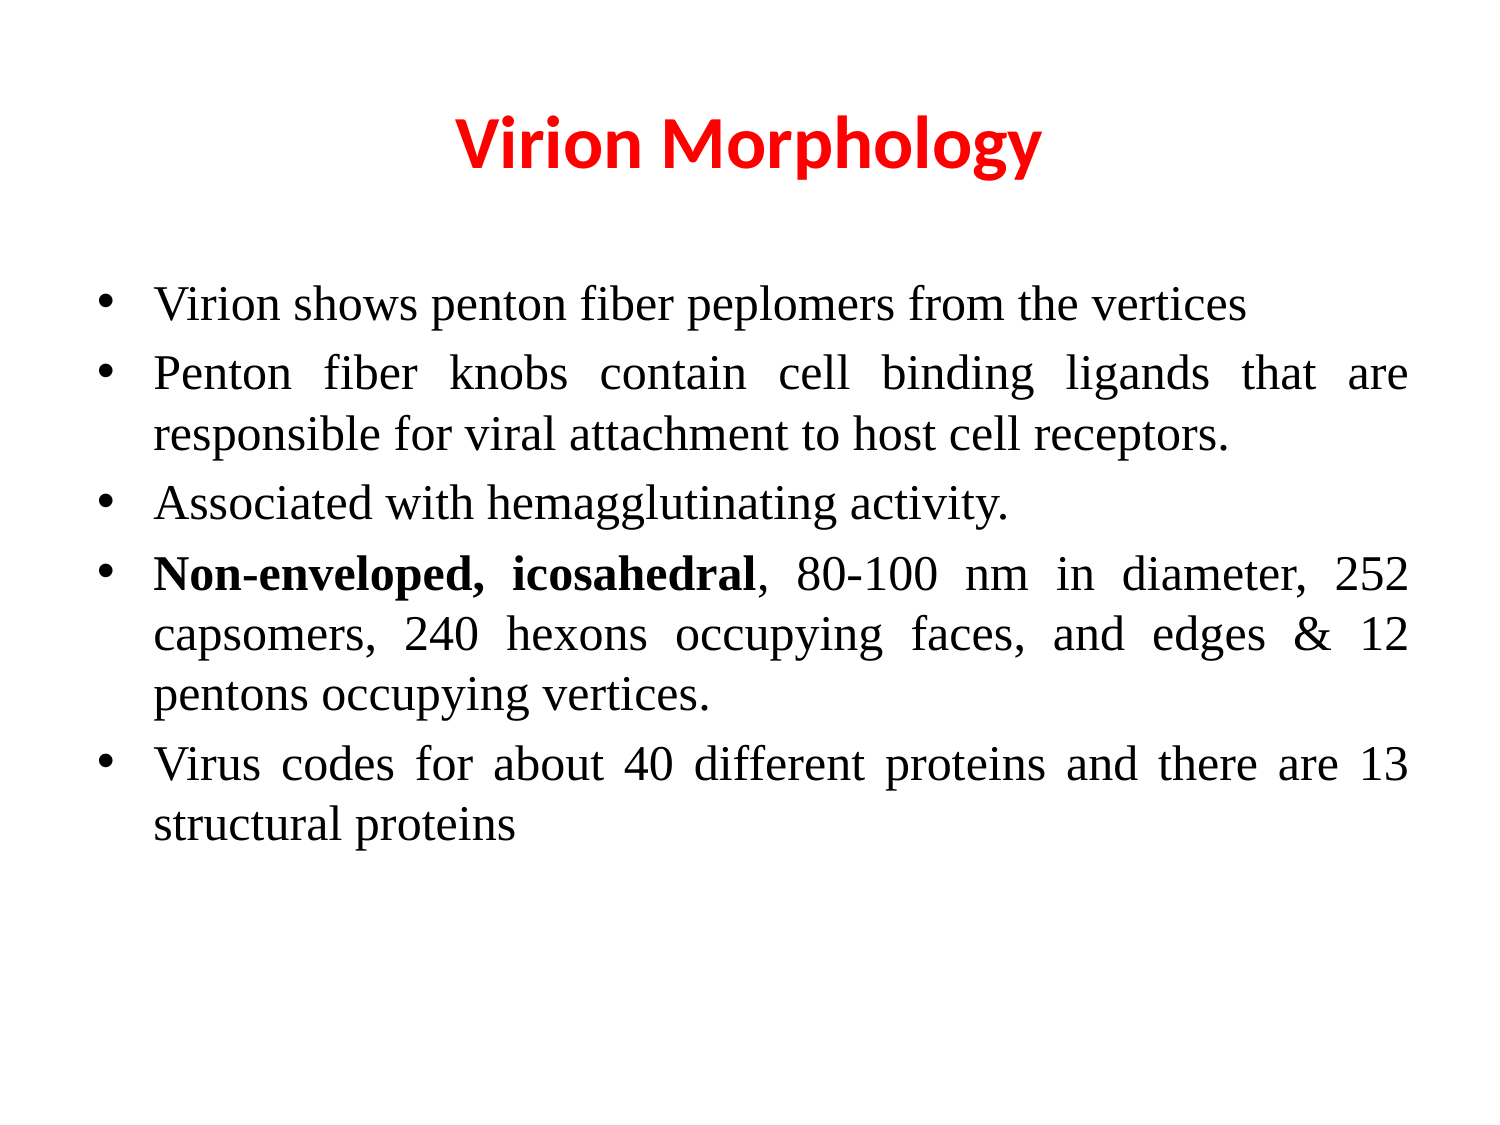

# Virion Morphology
Virion shows penton fiber peplomers from the vertices
Penton fiber knobs contain cell binding ligands that are responsible for viral attachment to host cell receptors.
Associated with hemagglutinating activity.
Non-enveloped, icosahedral, 80-100 nm in diameter, 252 capsomers, 240 hexons occupying faces, and edges & 12 pentons occupying vertices.
Virus codes for about 40 different proteins and there are 13 structural proteins